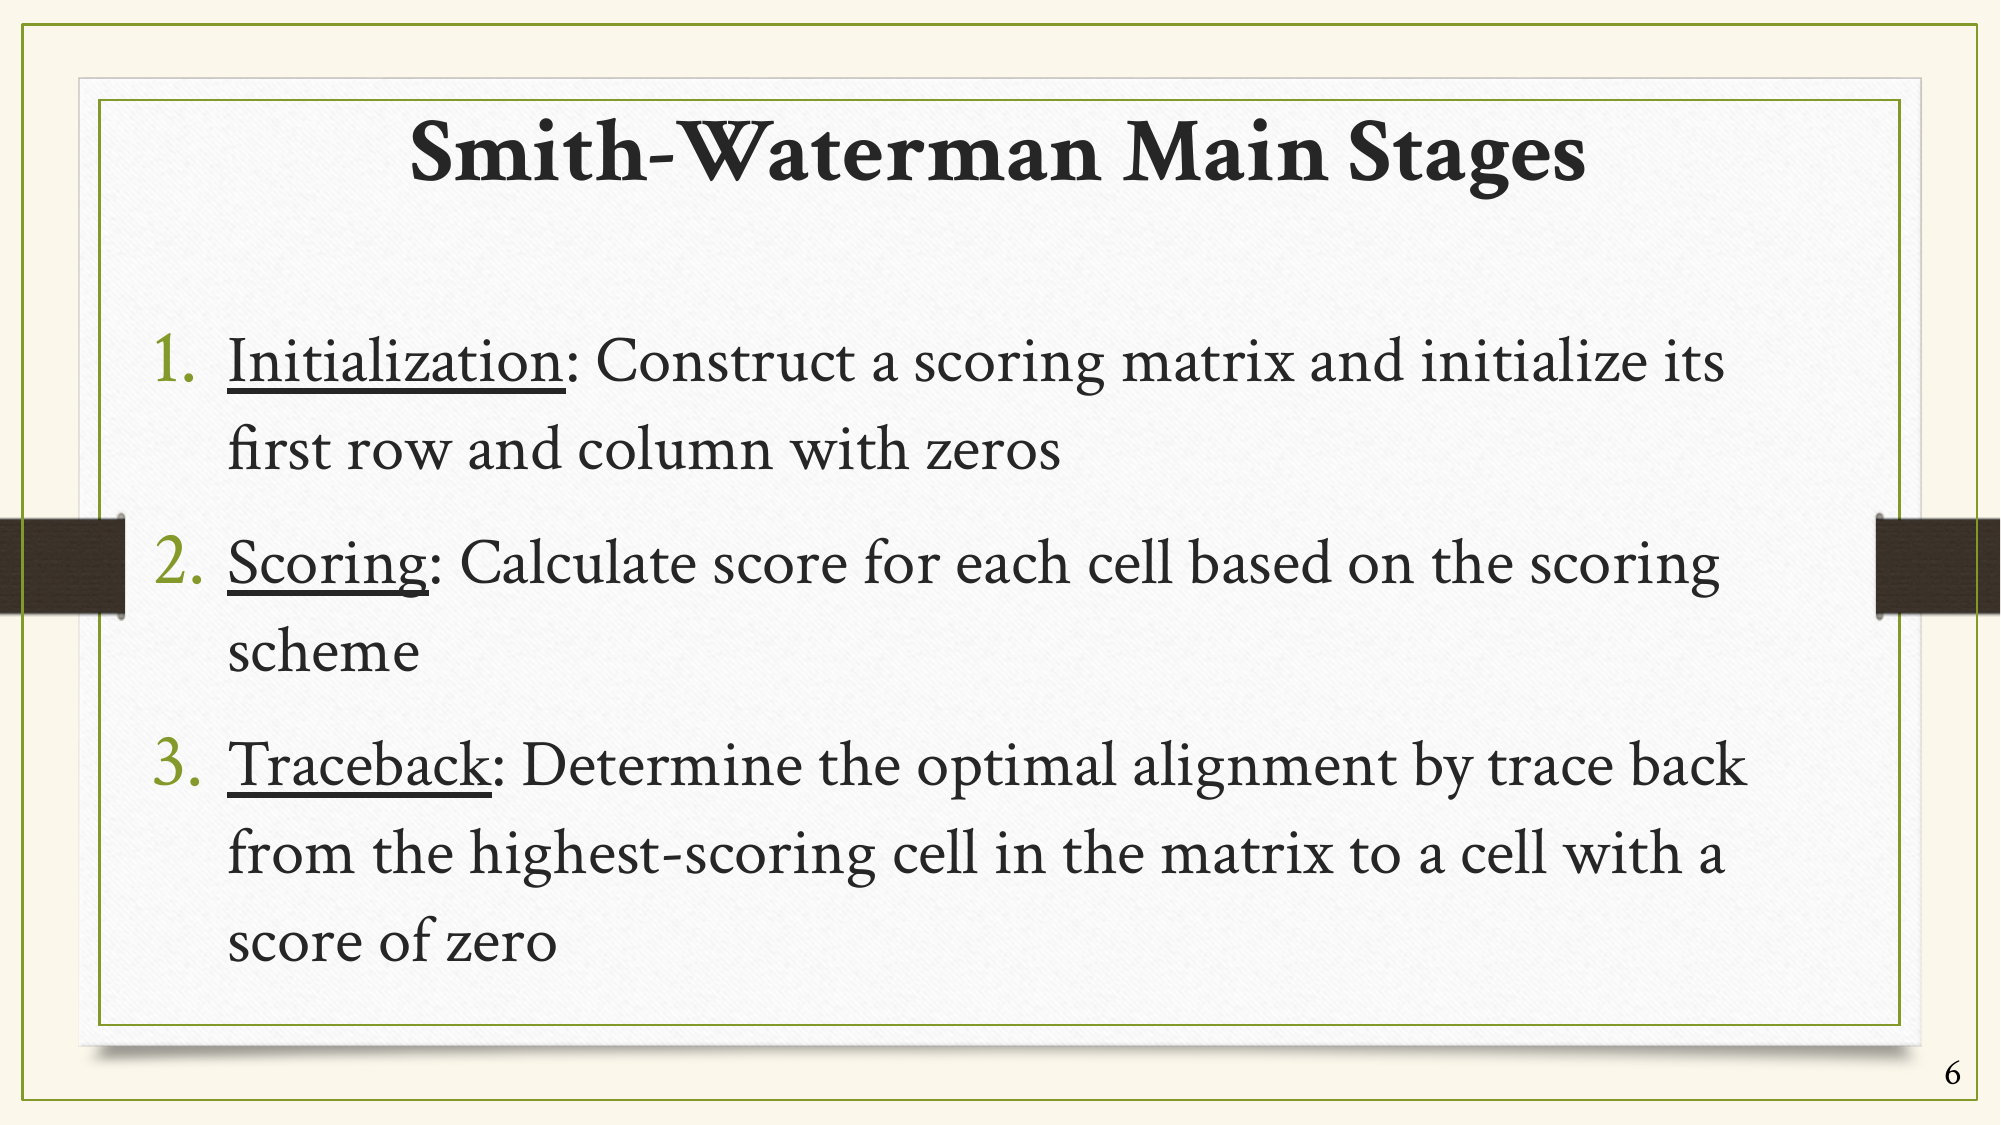

# Smith-Waterman Main Stages
Initialization: Construct a scoring matrix and initialize its first row and column with zeros
Scoring: Calculate score for each cell based on the scoring scheme
Traceback: Determine the optimal alignment by trace back from the highest-scoring cell in the matrix to a cell with a score of zero

6